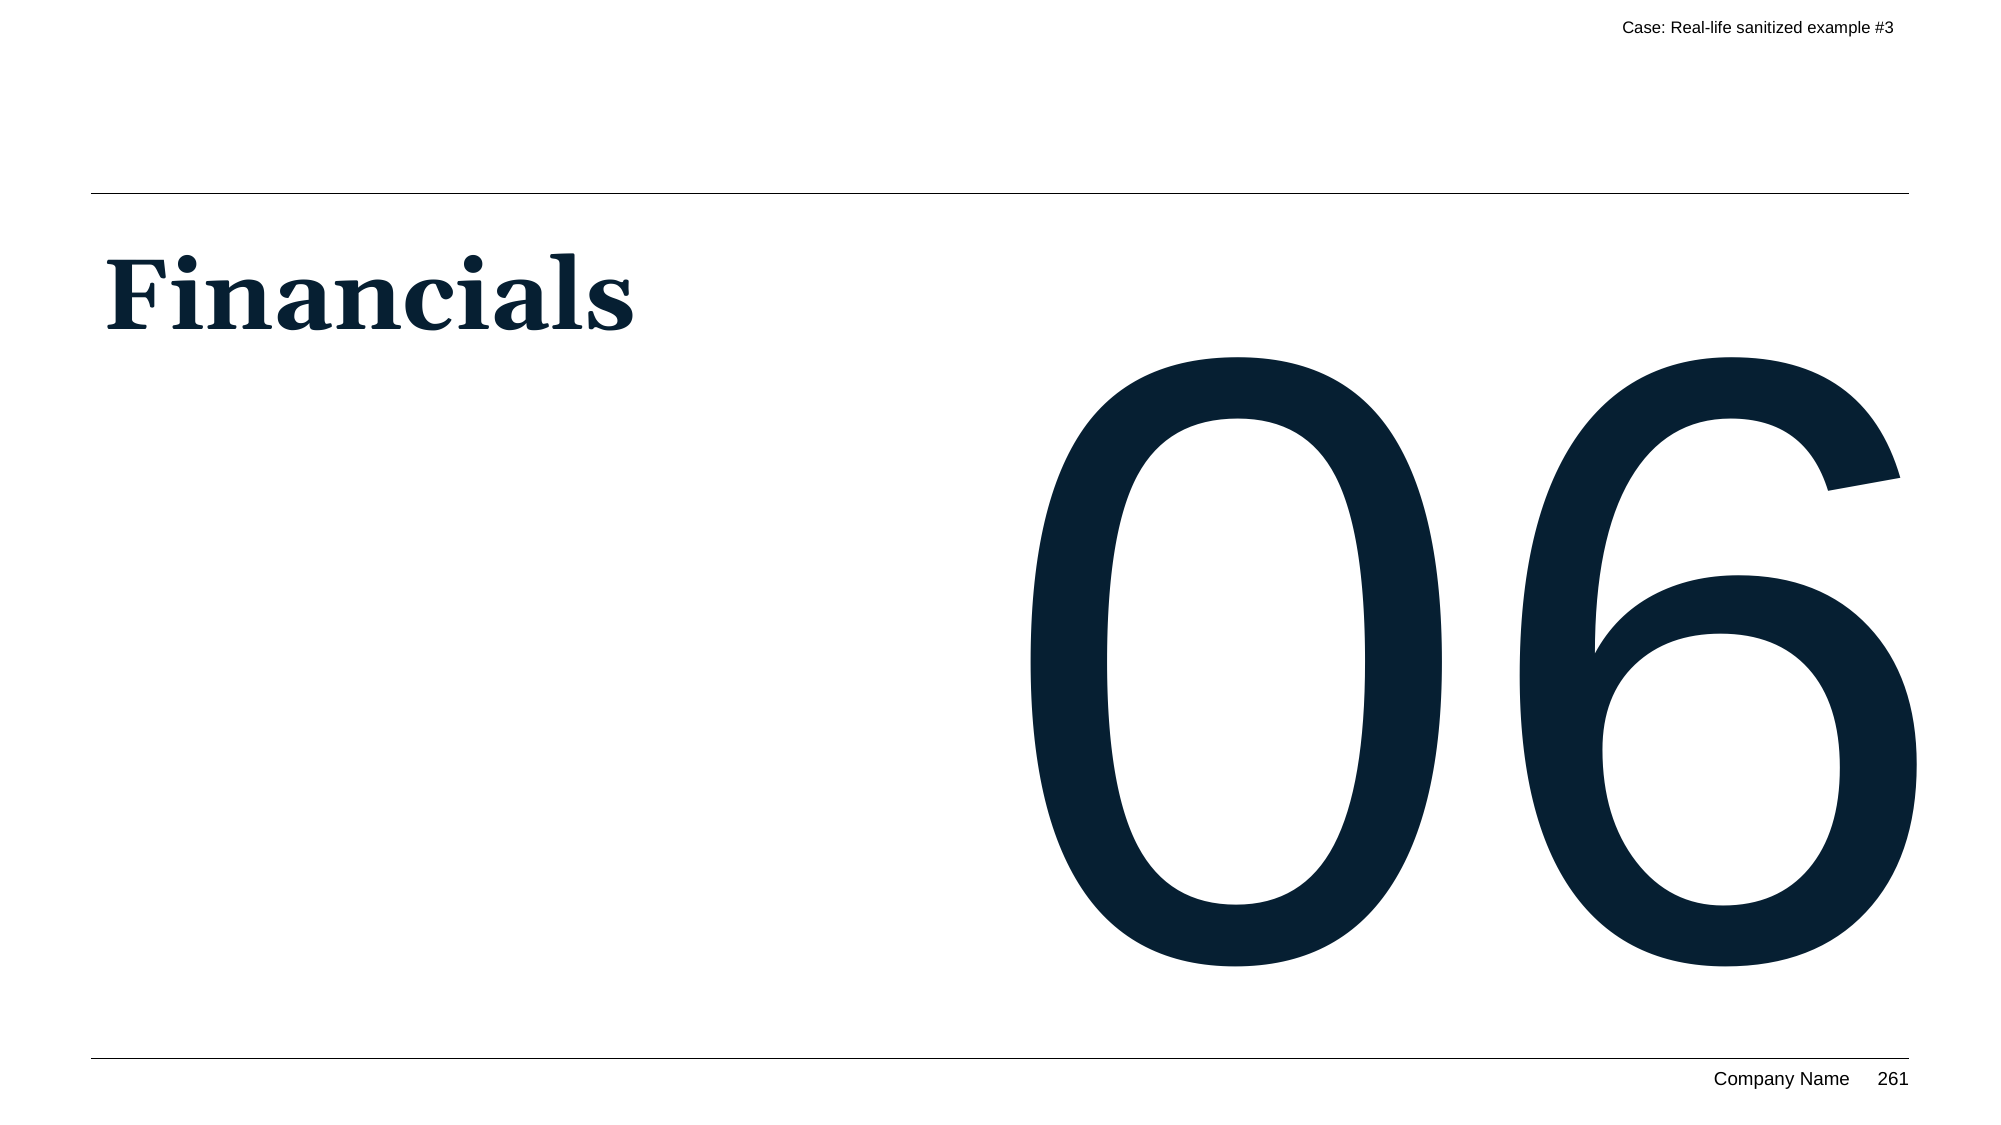

Case: Real-life sanitized example #3
Financials
06